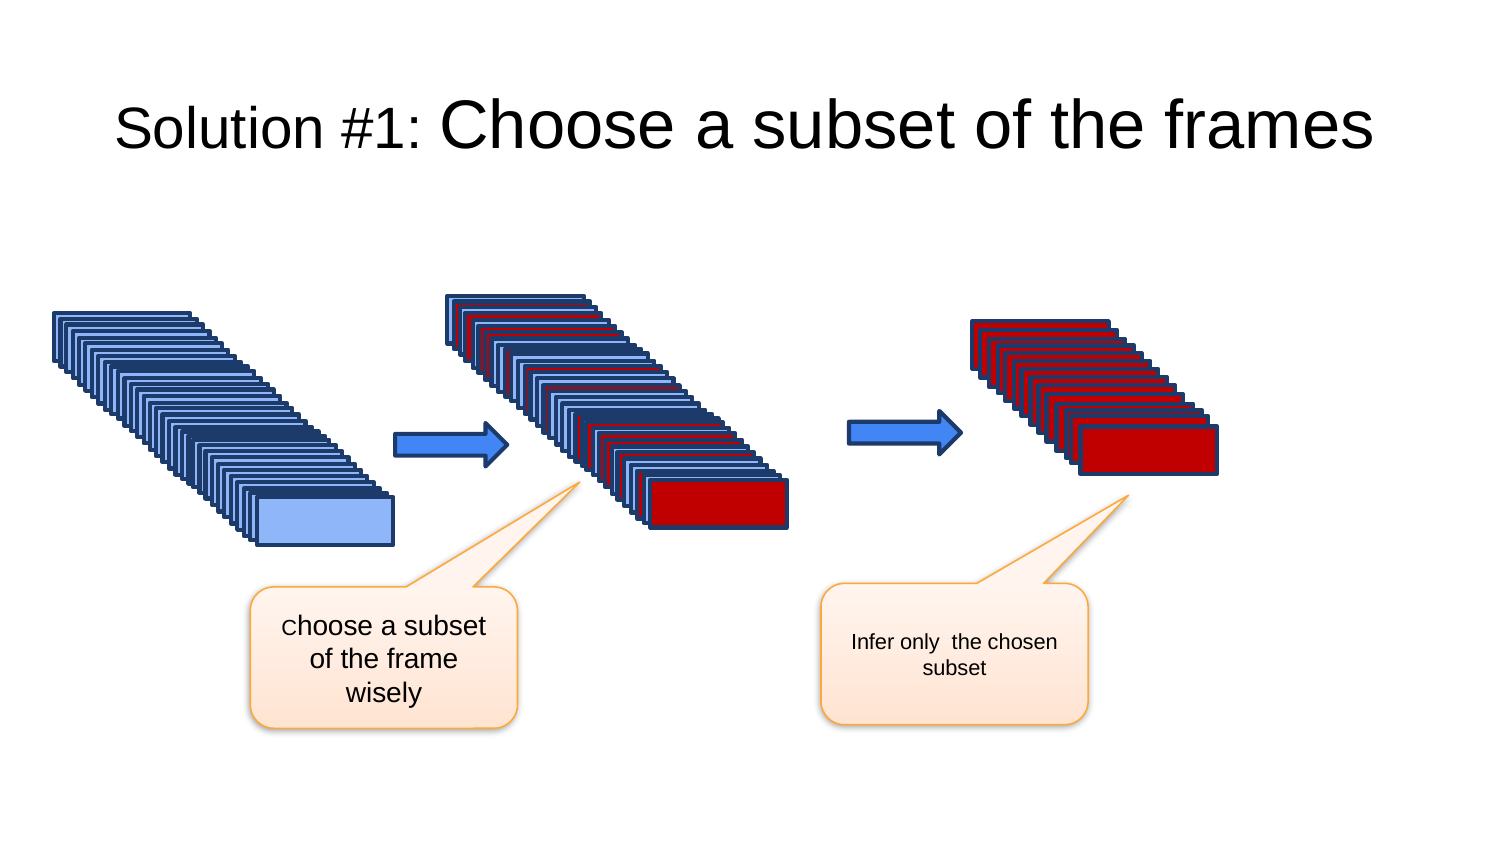

# Solution #1: Choose a subset of the frames

Infer only  the chosen subset
Choose a subset of the frame wisely